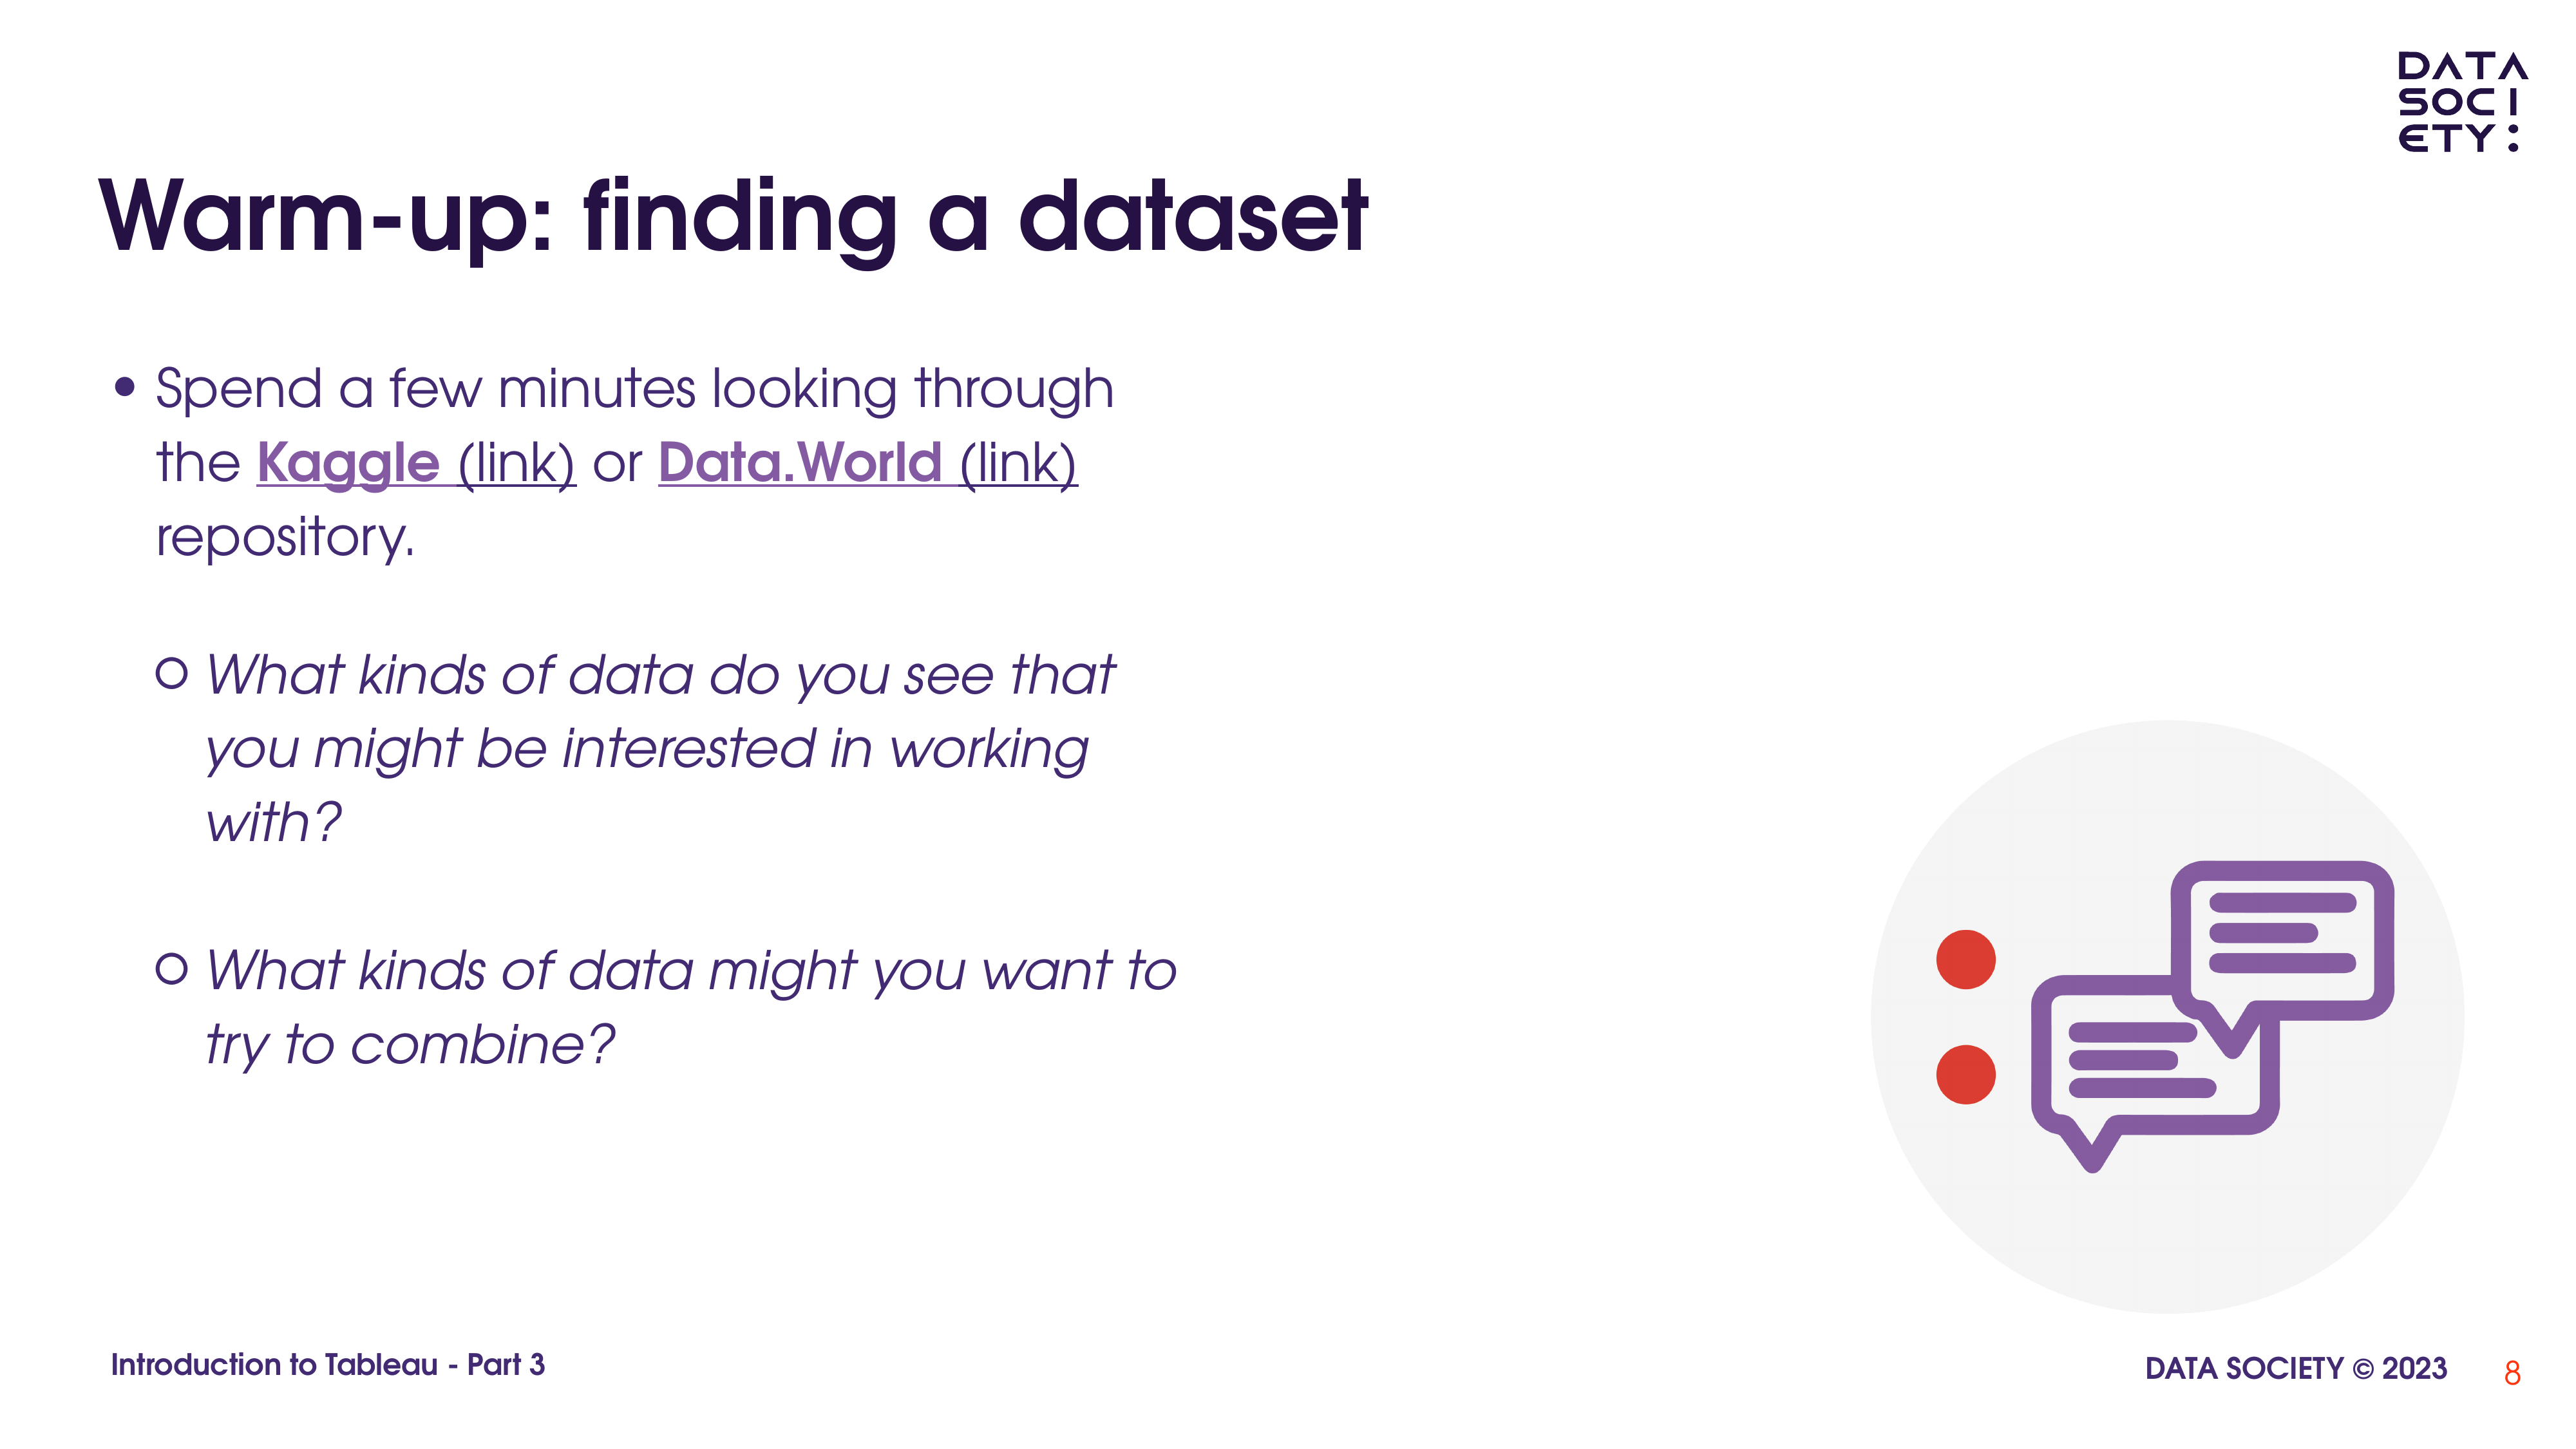

# Warm-up: finding a dataset
Spend a few minutes looking through the Kaggle (link) or Data.World (link) repository.
What kinds of data do you see that you might be interested in working with?
What kinds of data might you want to try to combine?

8